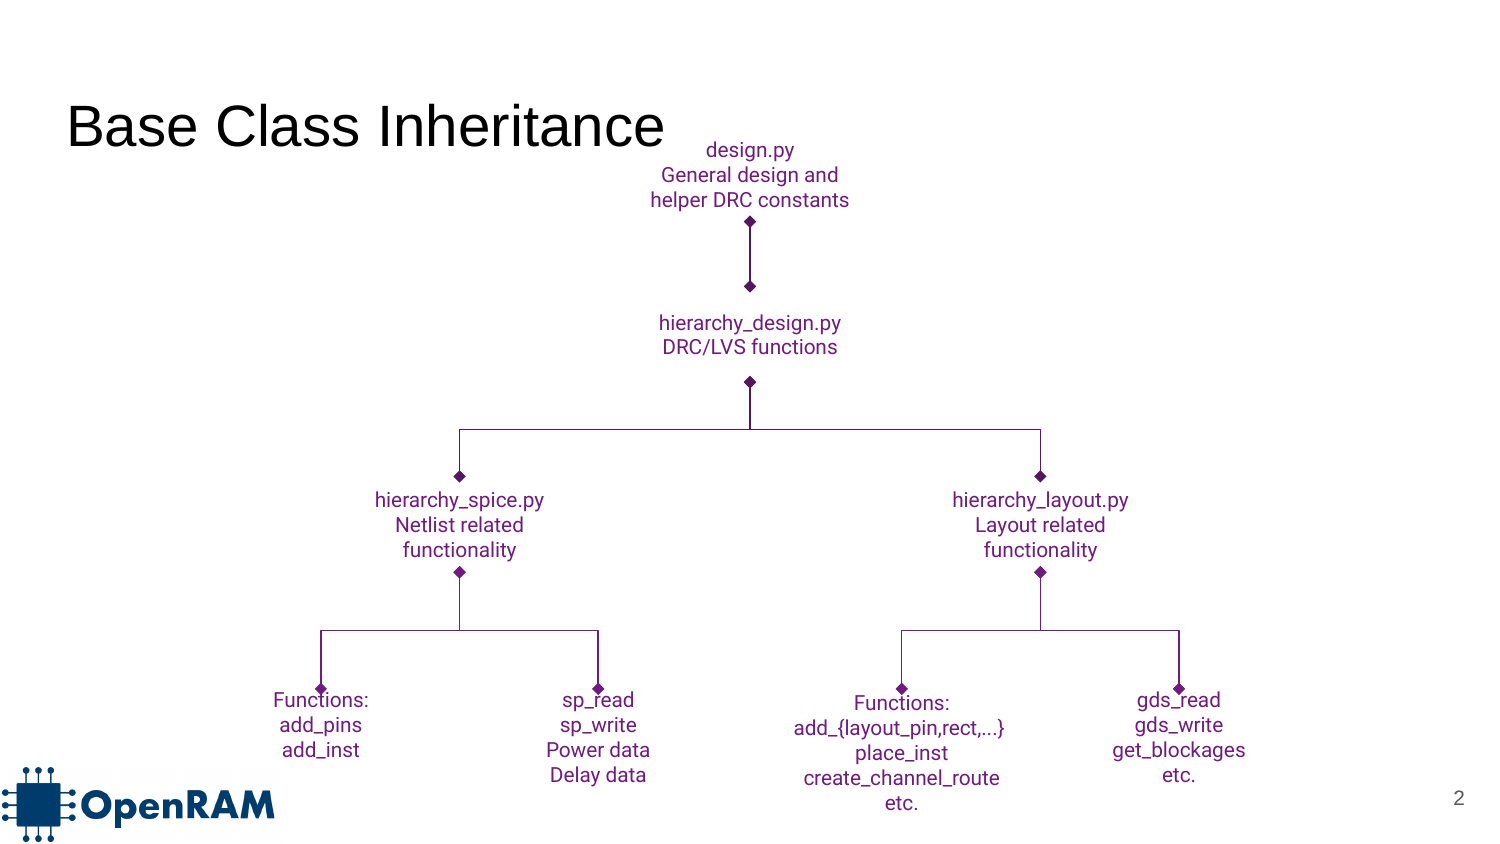

# Base Class Inheritance
design.py
General design and helper DRC constants
hierarchy_design.py
DRC/LVS functions
hierarchy_spice.py
Netlist related functionality
hierarchy_layout.py
Layout related functionality
Functions:
add_pins
add_inst
sp_read
sp_write
Power data
Delay data
gds_read
gds_write
get_blockages
etc.
Functions:
add_{layout_pin,rect,...}
place_inst
create_channel_route
etc.
2